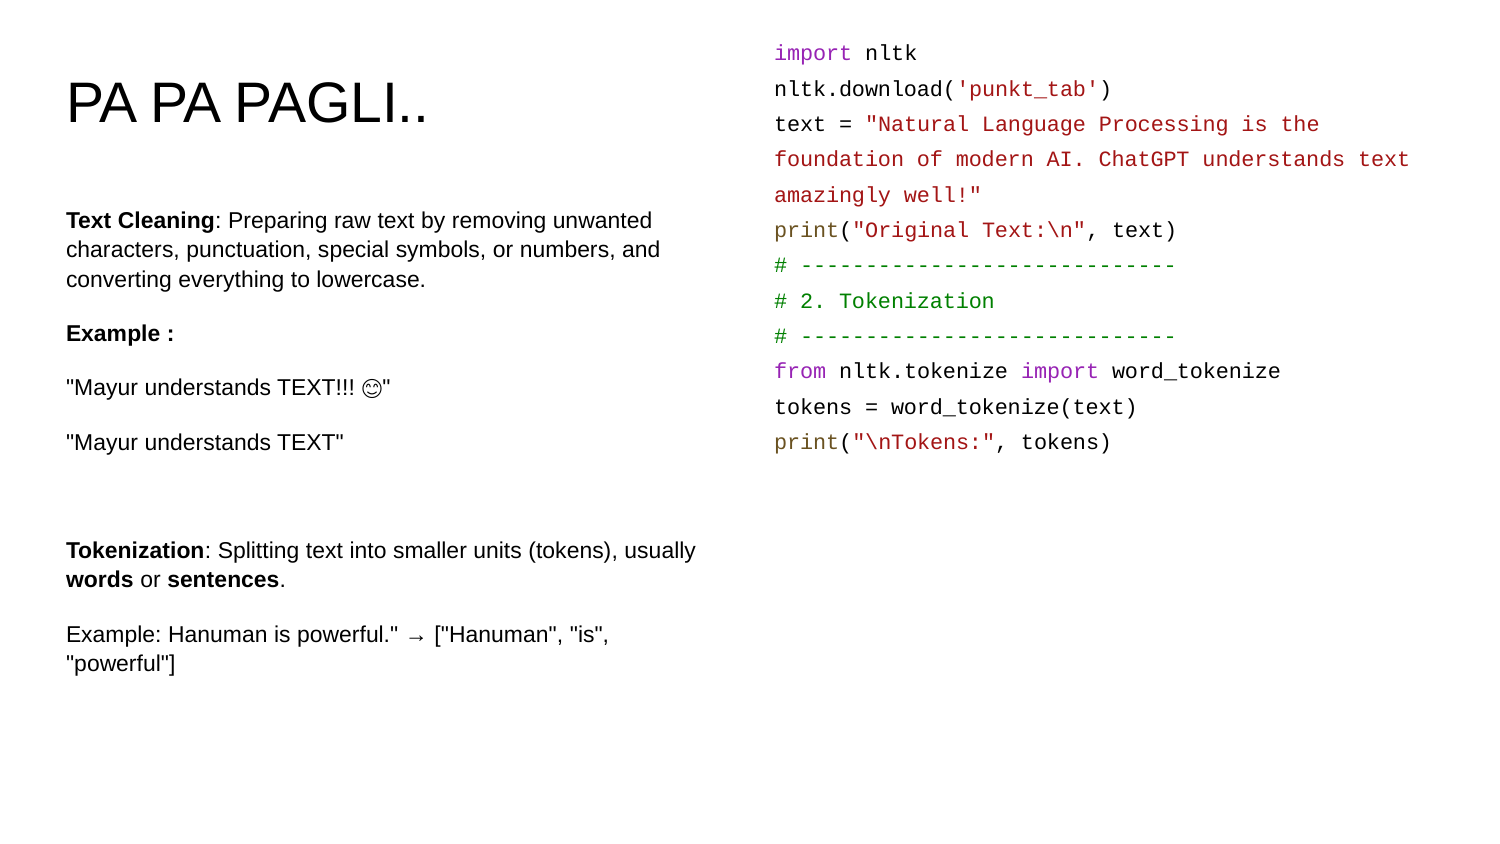

import nltk
nltk.download('punkt_tab')
text = "Natural Language Processing is the foundation of modern AI. ChatGPT understands text amazingly well!"
print("Original Text:\n", text)
# -----------------------------
# 2. Tokenization
# -----------------------------
from nltk.tokenize import word_tokenize
tokens = word_tokenize(text)
print("\nTokens:", tokens)

# PA PA PAGLI..
Text Cleaning: Preparing raw text by removing unwanted characters, punctuation, special symbols, or numbers, and converting everything to lowercase.
Example :
"Mayur understands TEXT!!! 😊"
"Mayur understands TEXT"

Tokenization: Splitting text into smaller units (tokens), usually words or sentences.
Example: Hanuman is powerful." → ["Hanuman", "is", "powerful"]